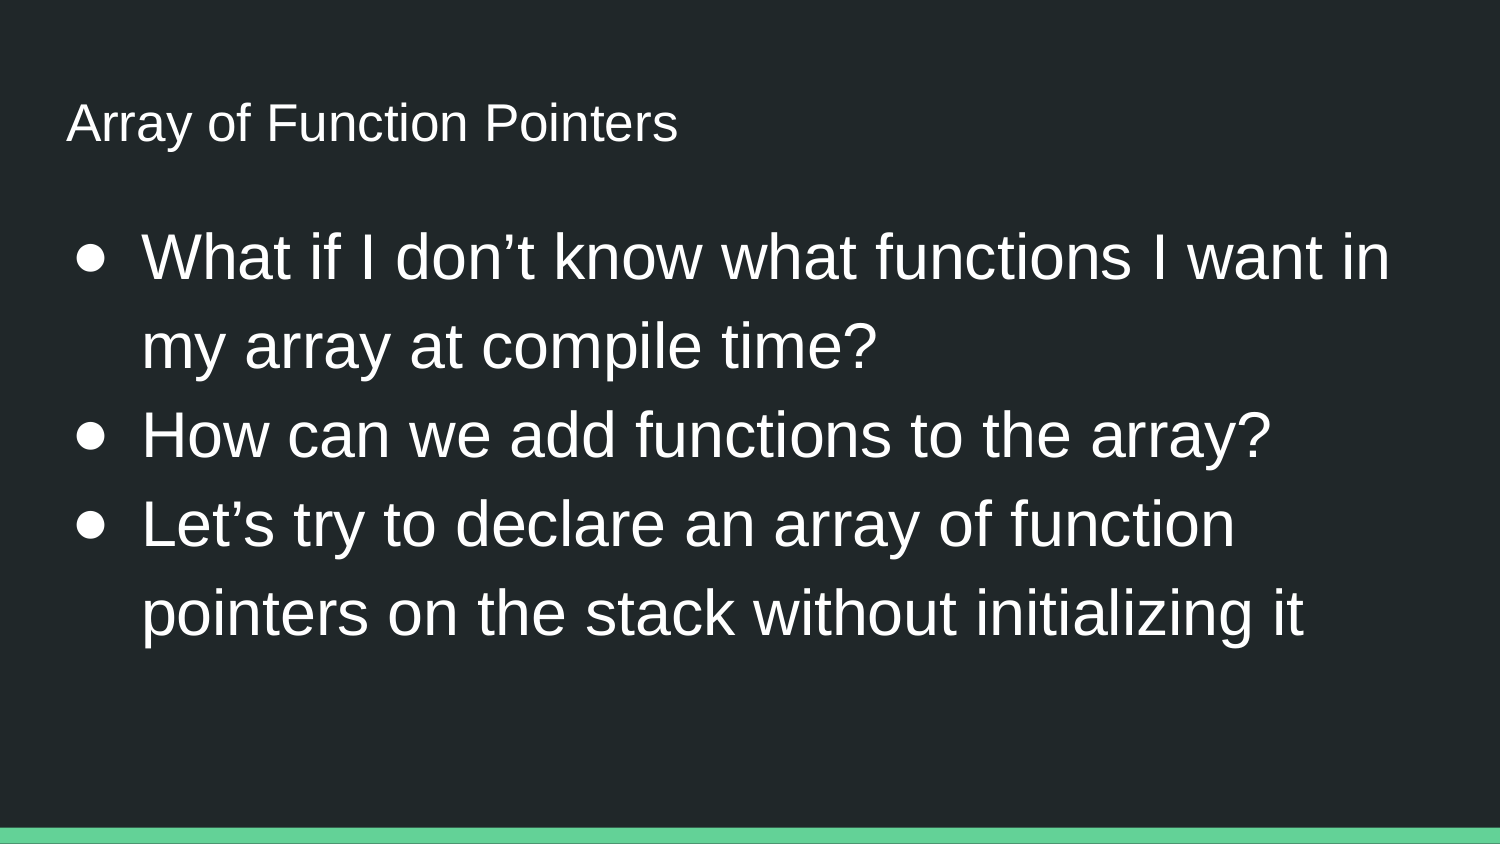

# Array of Function Pointers
What if I don’t know what functions I want in my array at compile time?
How can we add functions to the array?
Let’s try to declare an array of function pointers on the stack without initializing it